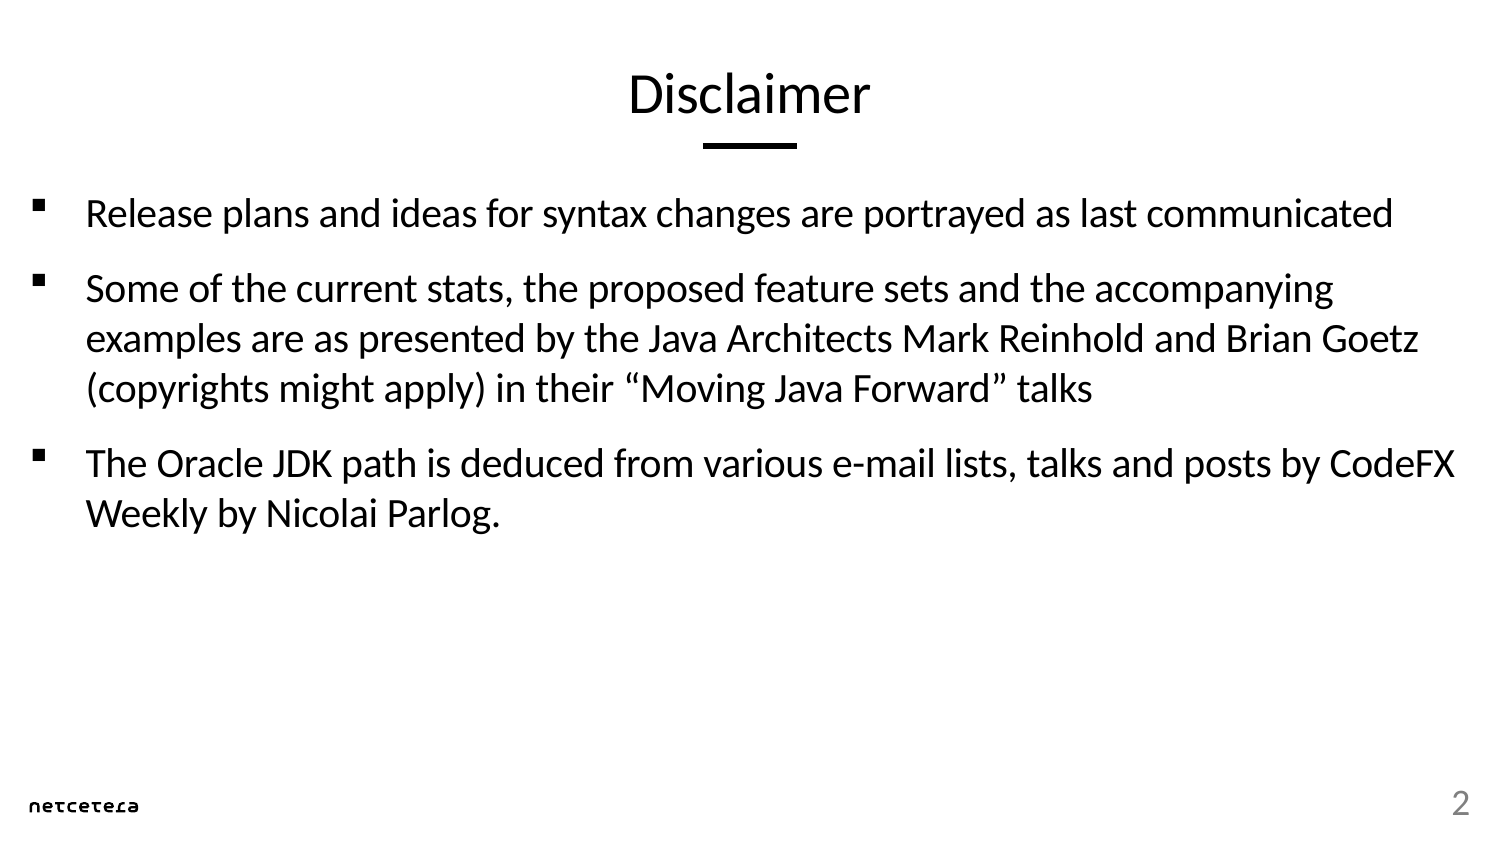

# Disclaimer
Release plans and ideas for syntax changes are portrayed as last communicated
Some of the current stats, the proposed feature sets and the accompanying examples are as presented by the Java Architects Mark Reinhold and Brian Goetz (copyrights might apply) in their “Moving Java Forward” talks
The Oracle JDK path is deduced from various e-mail lists, talks and posts by CodeFX Weekly by Nicolai Parlog.
2